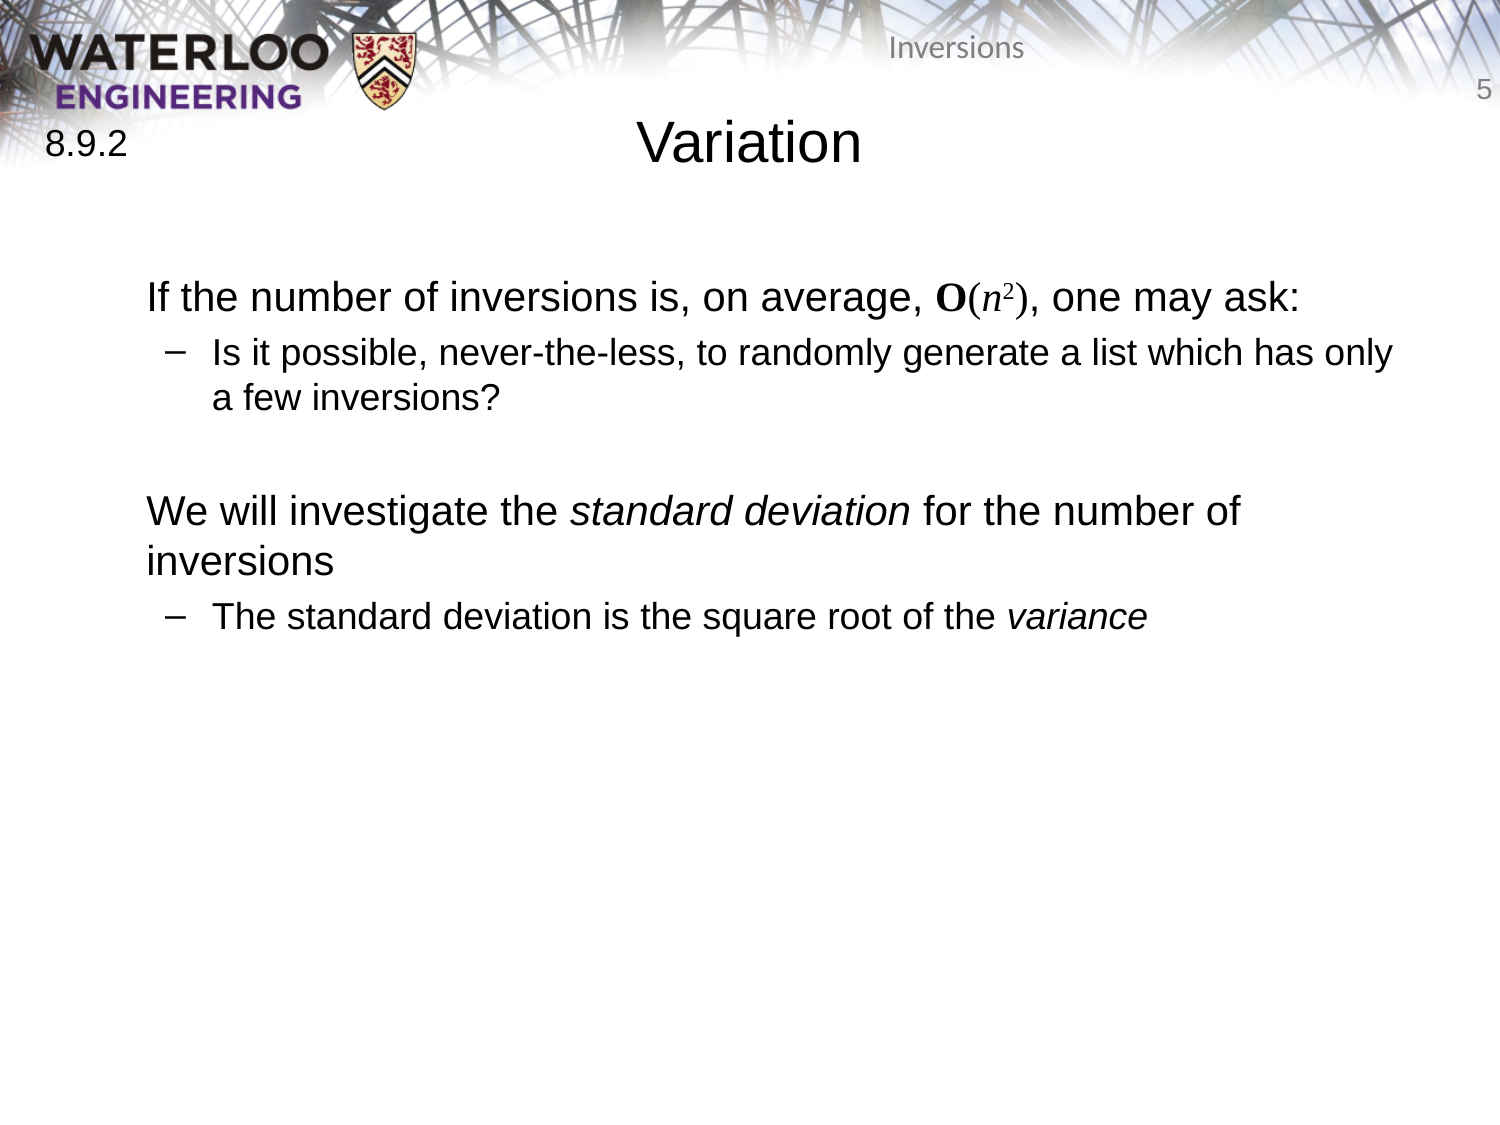

# Variation
8.9.2
	If the number of inversions is, on average, O(n2), one may ask:
Is it possible, never-the-less, to randomly generate a list which has only a few inversions?

	We will investigate the standard deviation for the number of inversions
The standard deviation is the square root of the variance